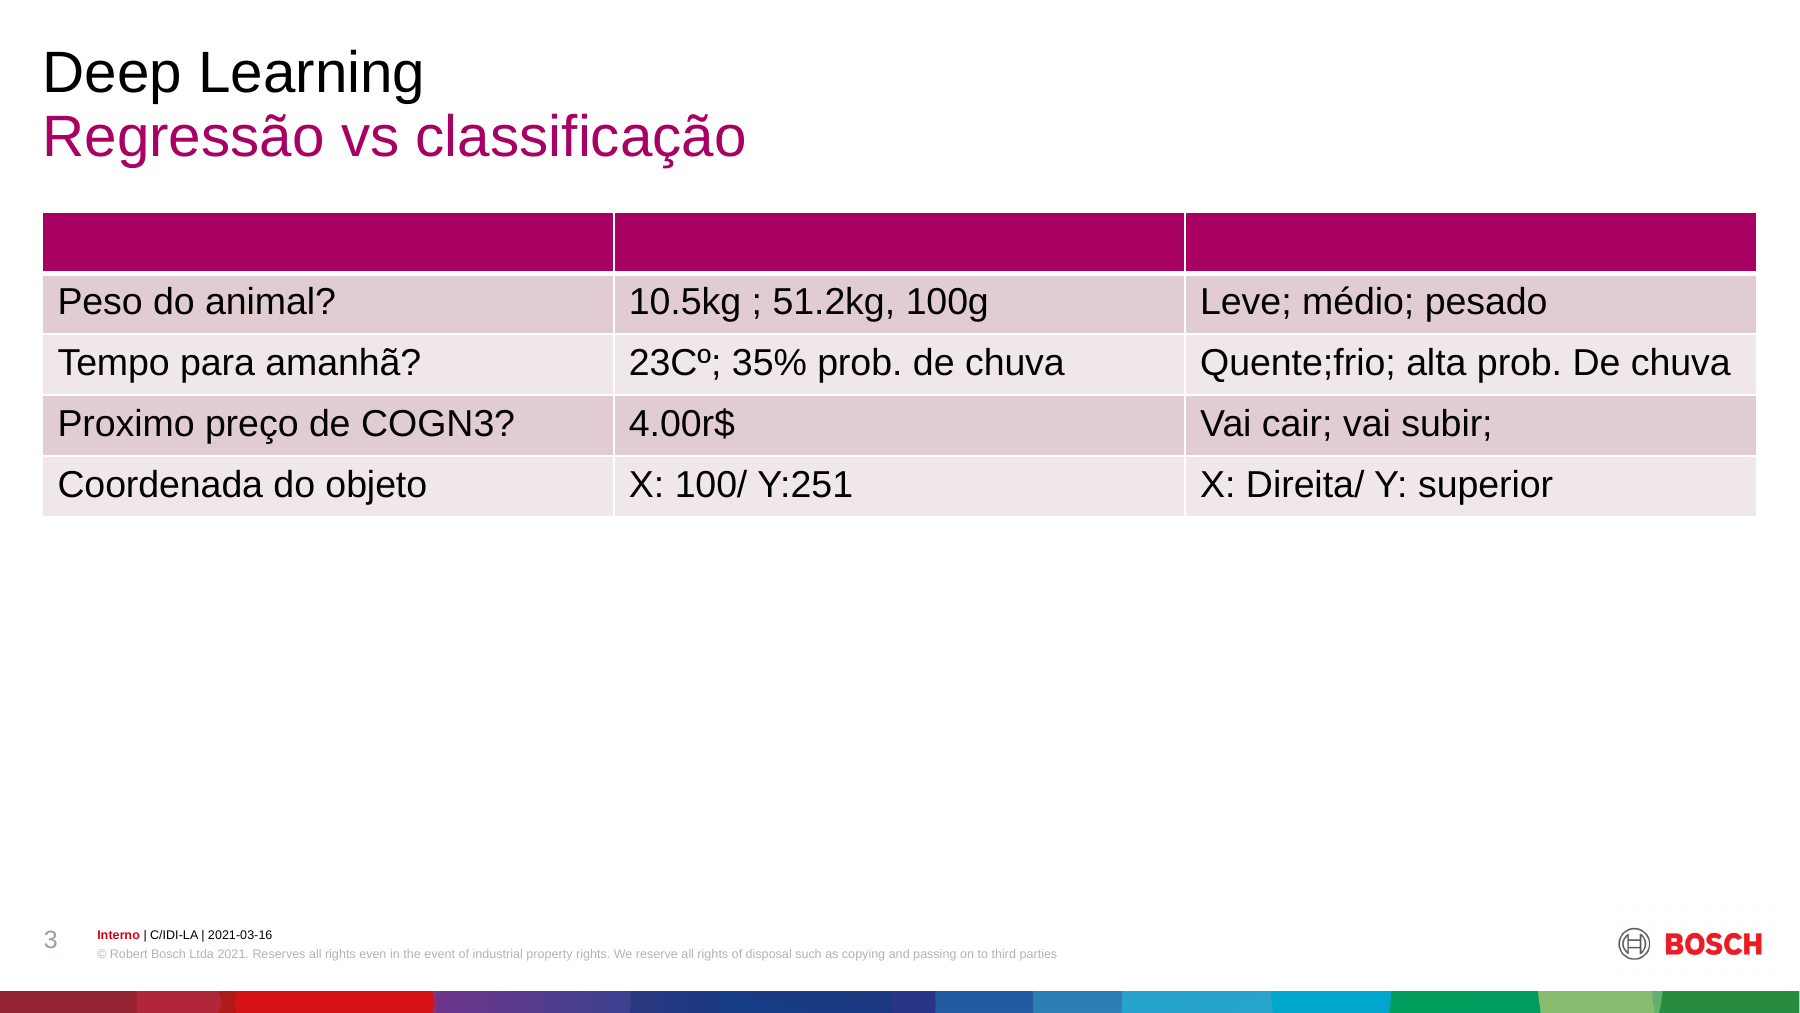

Deep Learning
# Regressão vs classificação
|  |  |  |
| --- | --- | --- |
| Peso do animal? | 10.5kg ; 51.2kg, 100g | Leve; médio; pesado |
| Tempo para amanhã? | 23Cº; 35% prob. de chuva | Quente;frio; alta prob. De chuva |
| Proximo preço de COGN3? | 4.00r$ | Vai cair; vai subir; |
| Coordenada do objeto | X: 100/ Y:251 | X: Direita/ Y: superior |
3